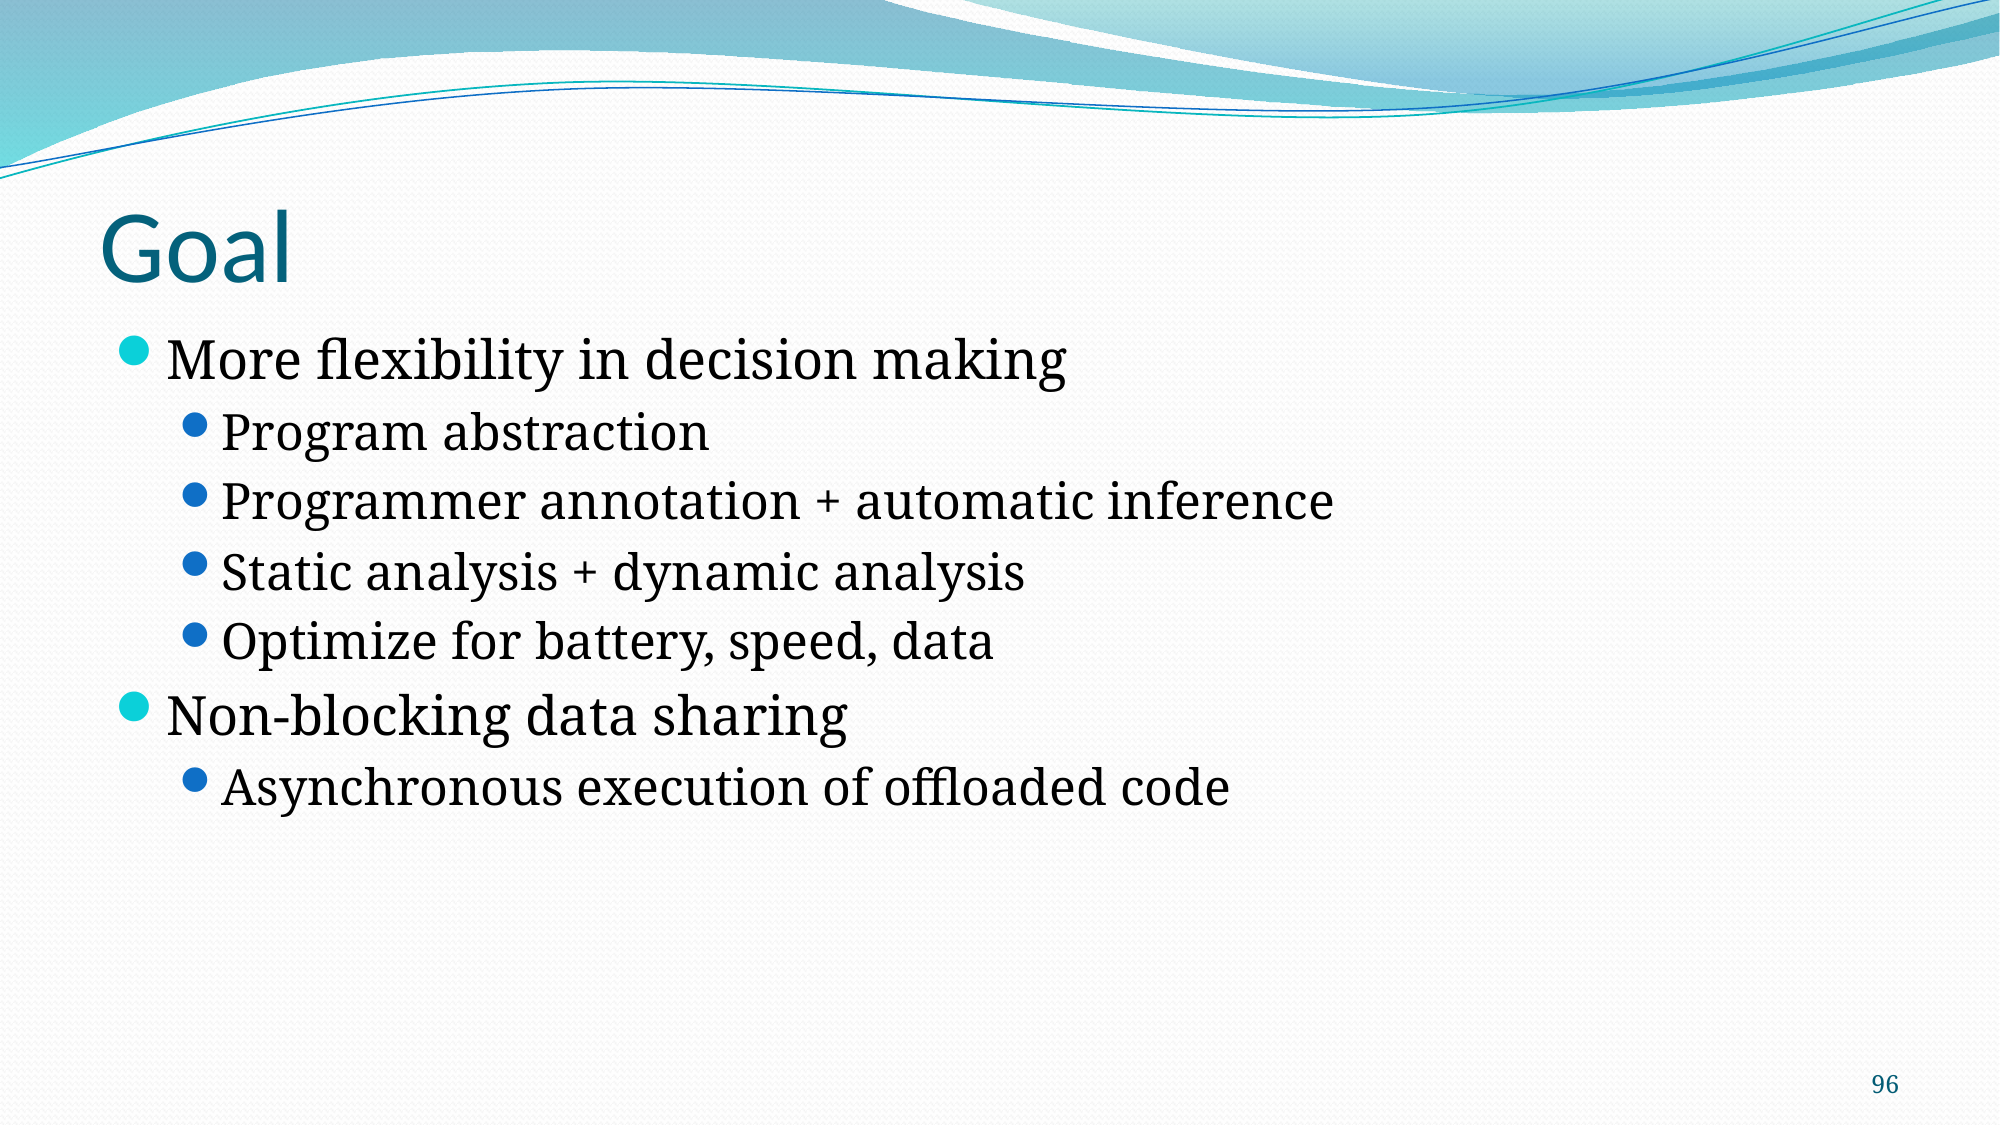

# Goal
More flexibility in decision making
Program abstraction
Programmer annotation + automatic inference
Static analysis + dynamic analysis
Optimize for battery, speed, data
Non-blocking data sharing
Asynchronous execution of offloaded code

96